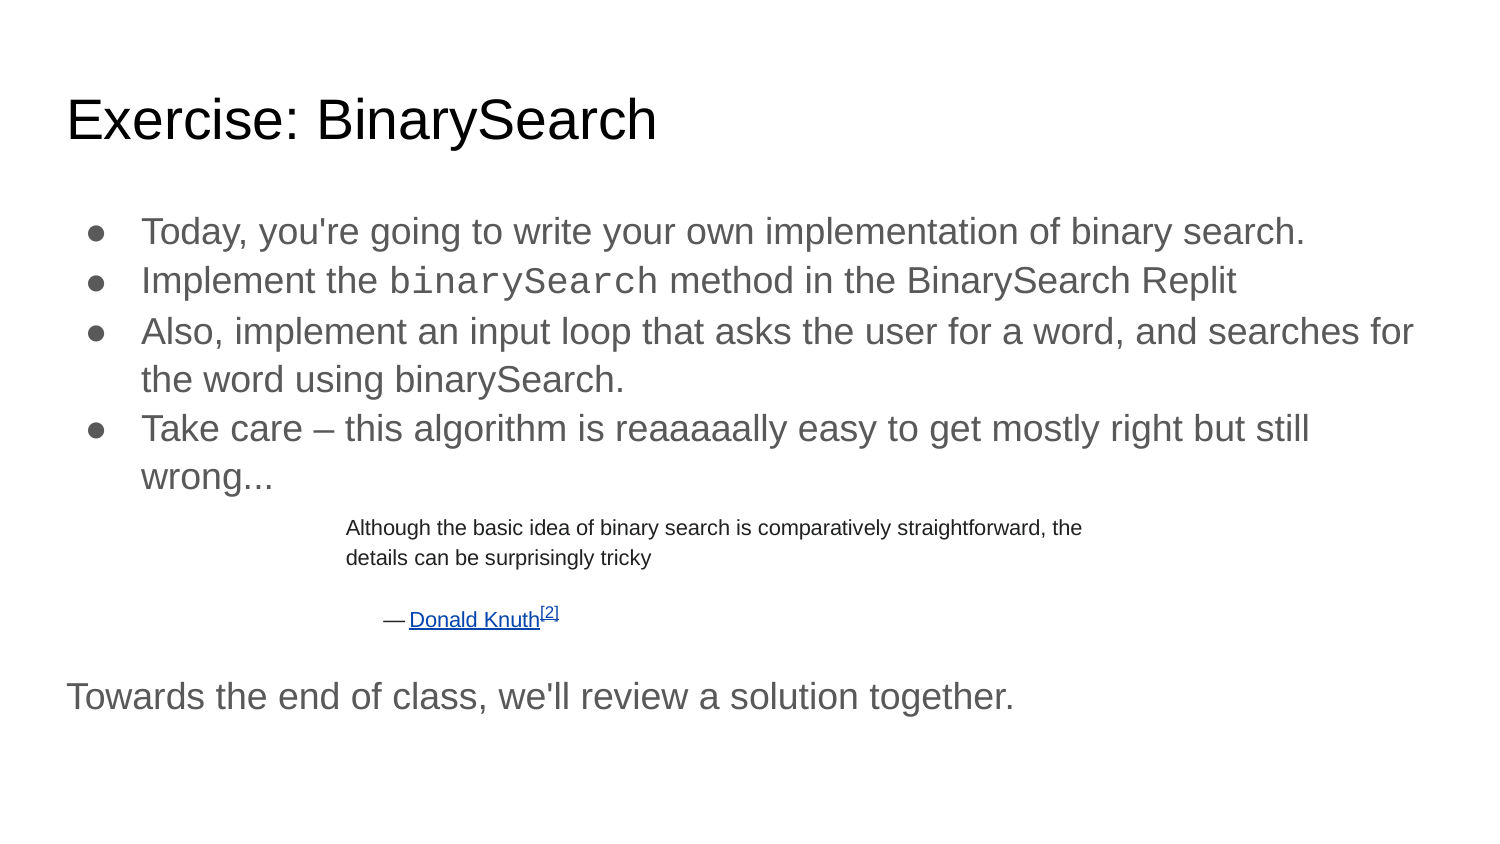

# Exercise: BinarySearch
Today, you're going to write your own implementation of binary search.
Implement the binarySearch method in the BinarySearch Replit
Also, implement an input loop that asks the user for a word, and searches for the word using binarySearch.
Take care – this algorithm is reaaaaally easy to get mostly right but still wrong...

Towards the end of class, we'll review a solution together.
Although the basic idea of binary search is comparatively straightforward, the details can be surprisingly tricky
— Donald Knuth[2]